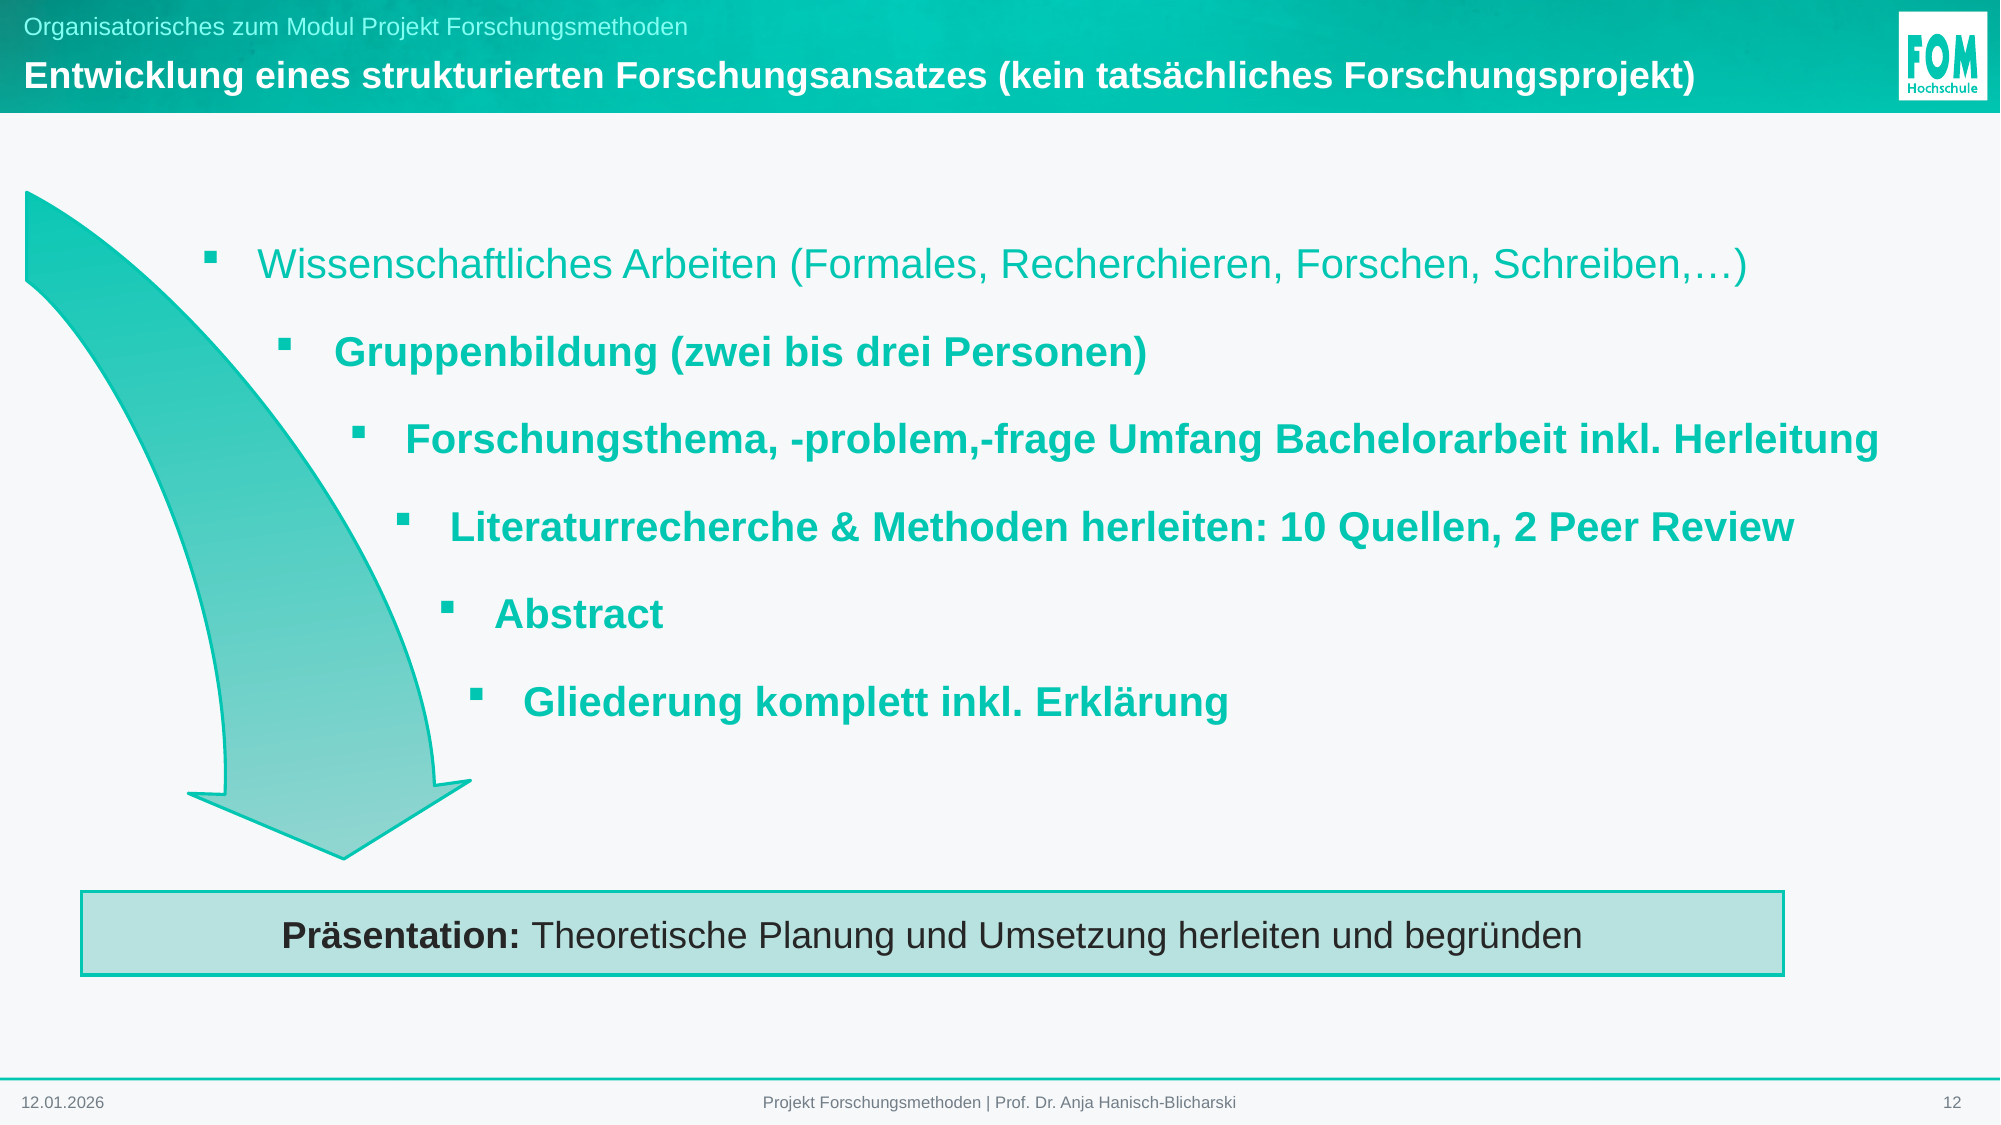

# Organisatorisches zum Modul Projekt Forschungsmethoden
Entwicklung eines strukturierten Forschungsansatzes (kein tatsächliches Forschungsprojekt)

Wissenschaftliches Arbeiten (Formales, Recherchieren, Forschen, Schreiben,…)
Gruppenbildung (zwei bis drei Personen)
Forschungsthema, -problem,-frage Umfang Bachelorarbeit inkl. Herleitung
Literaturrecherche & Methoden herleiten: 10 Quellen, 2 Peer Review
Abstract
Gliederung komplett inkl. Erklärung

Präsentation: Theoretische Planung und Umsetzung herleiten und begründen

12.01.2026
12
Projekt Forschungsmethoden | Prof. Dr. Anja Hanisch-Blicharski